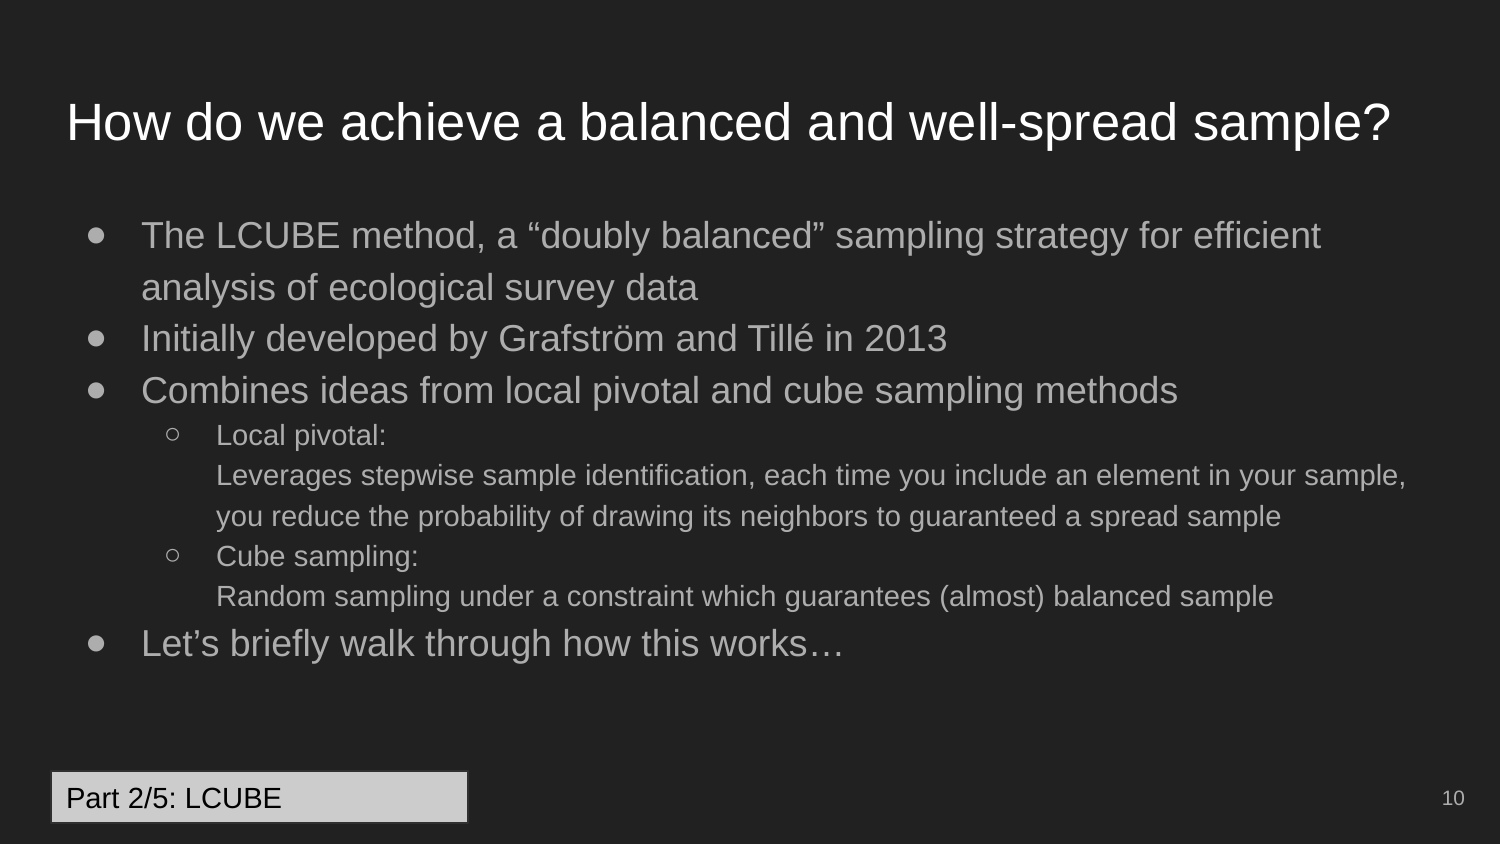

# How do we achieve a balanced and well-spread sample?
The LCUBE method, a “doubly balanced” sampling strategy for efficient analysis of ecological survey data
Initially developed by Grafström and Tillé in 2013
Combines ideas from local pivotal and cube sampling methods
Local pivotal:
Leverages stepwise sample identification, each time you include an element in your sample, you reduce the probability of drawing its neighbors to guaranteed a spread sample
Cube sampling:
Random sampling under a constraint which guarantees (almost) balanced sample
Let’s briefly walk through how this works…
10
Part 2/5: LCUBE